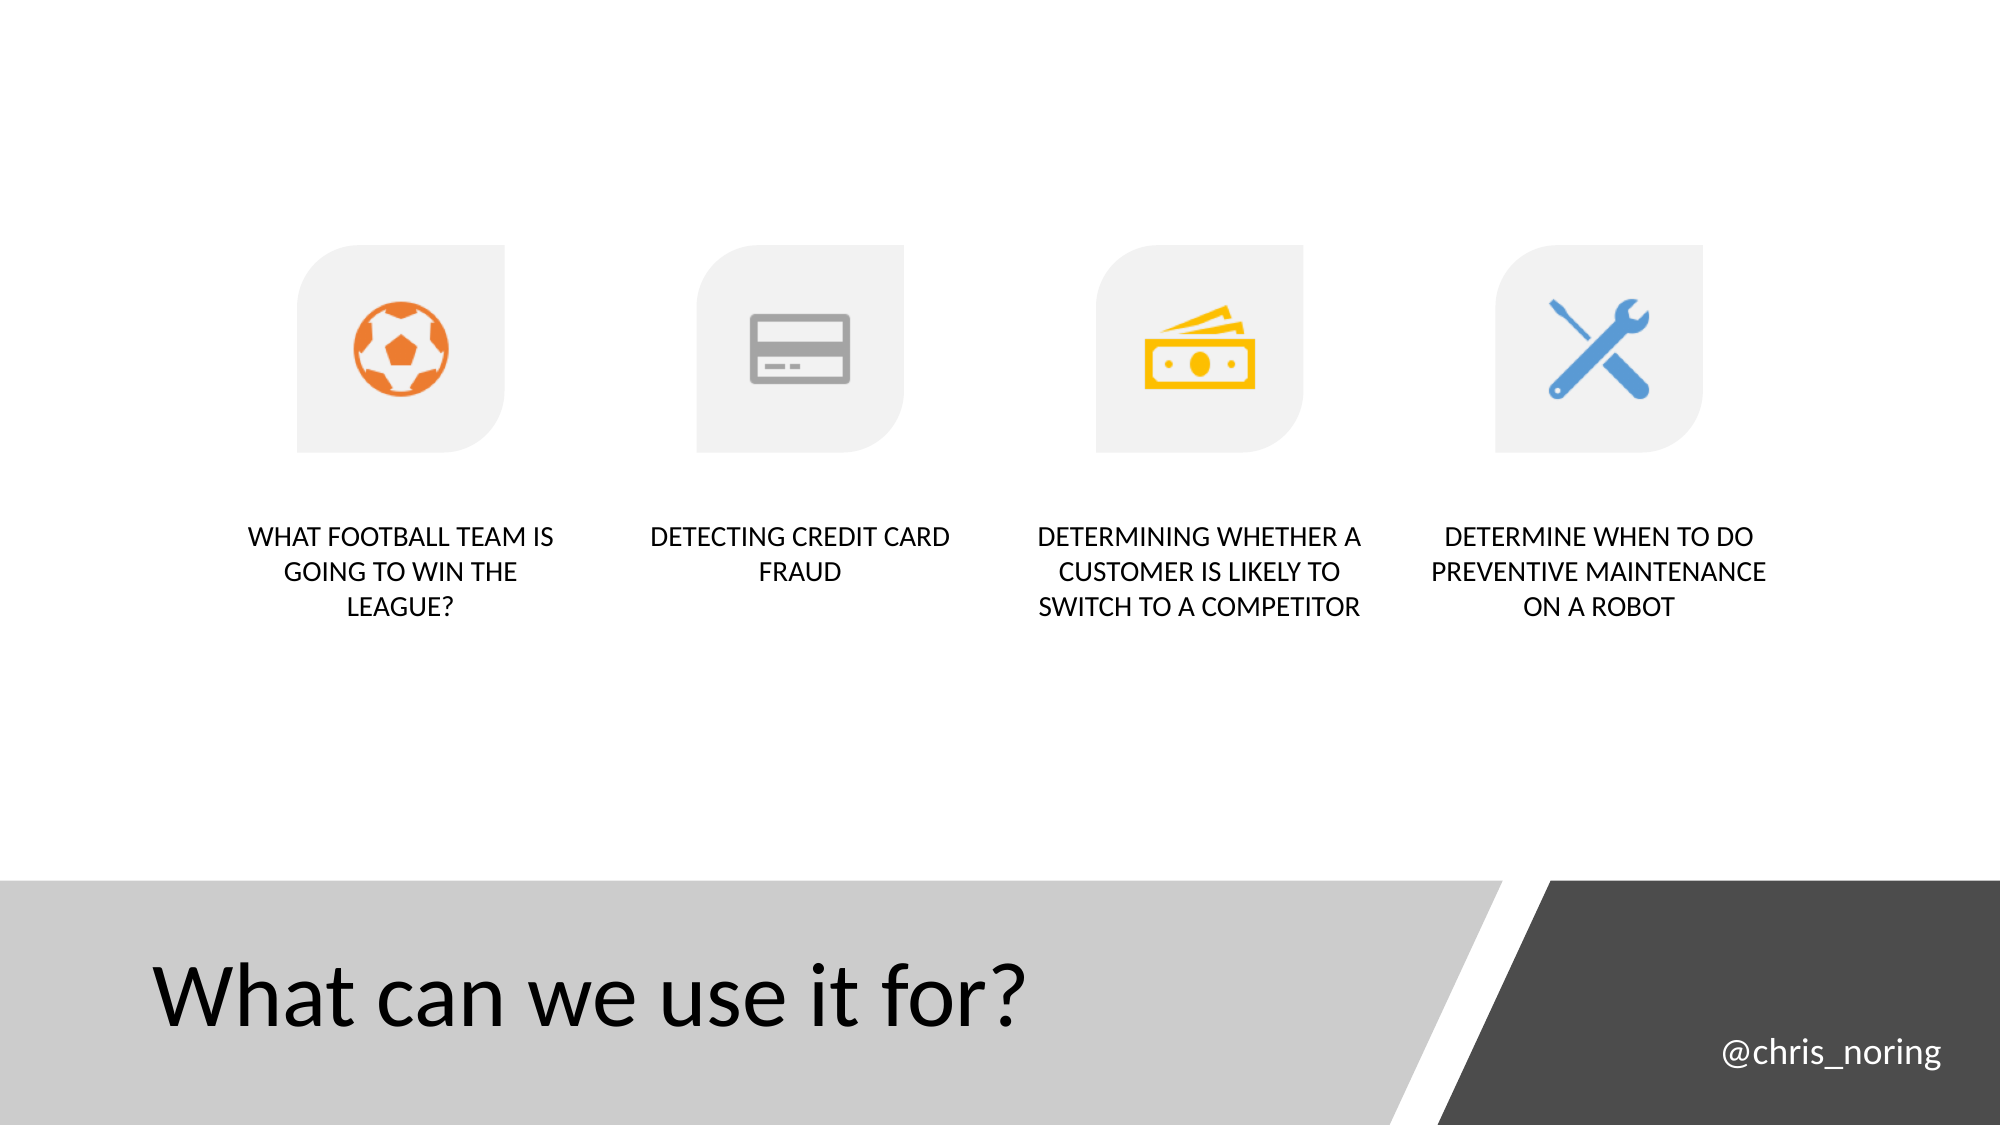

What Football team is going to win the league?
Detecting credit card fraud
Determining whether a customer is likely to switch to a competitor
Determine when to do preventive maintenance on a robot

# What can we use it for?
@chris_noring